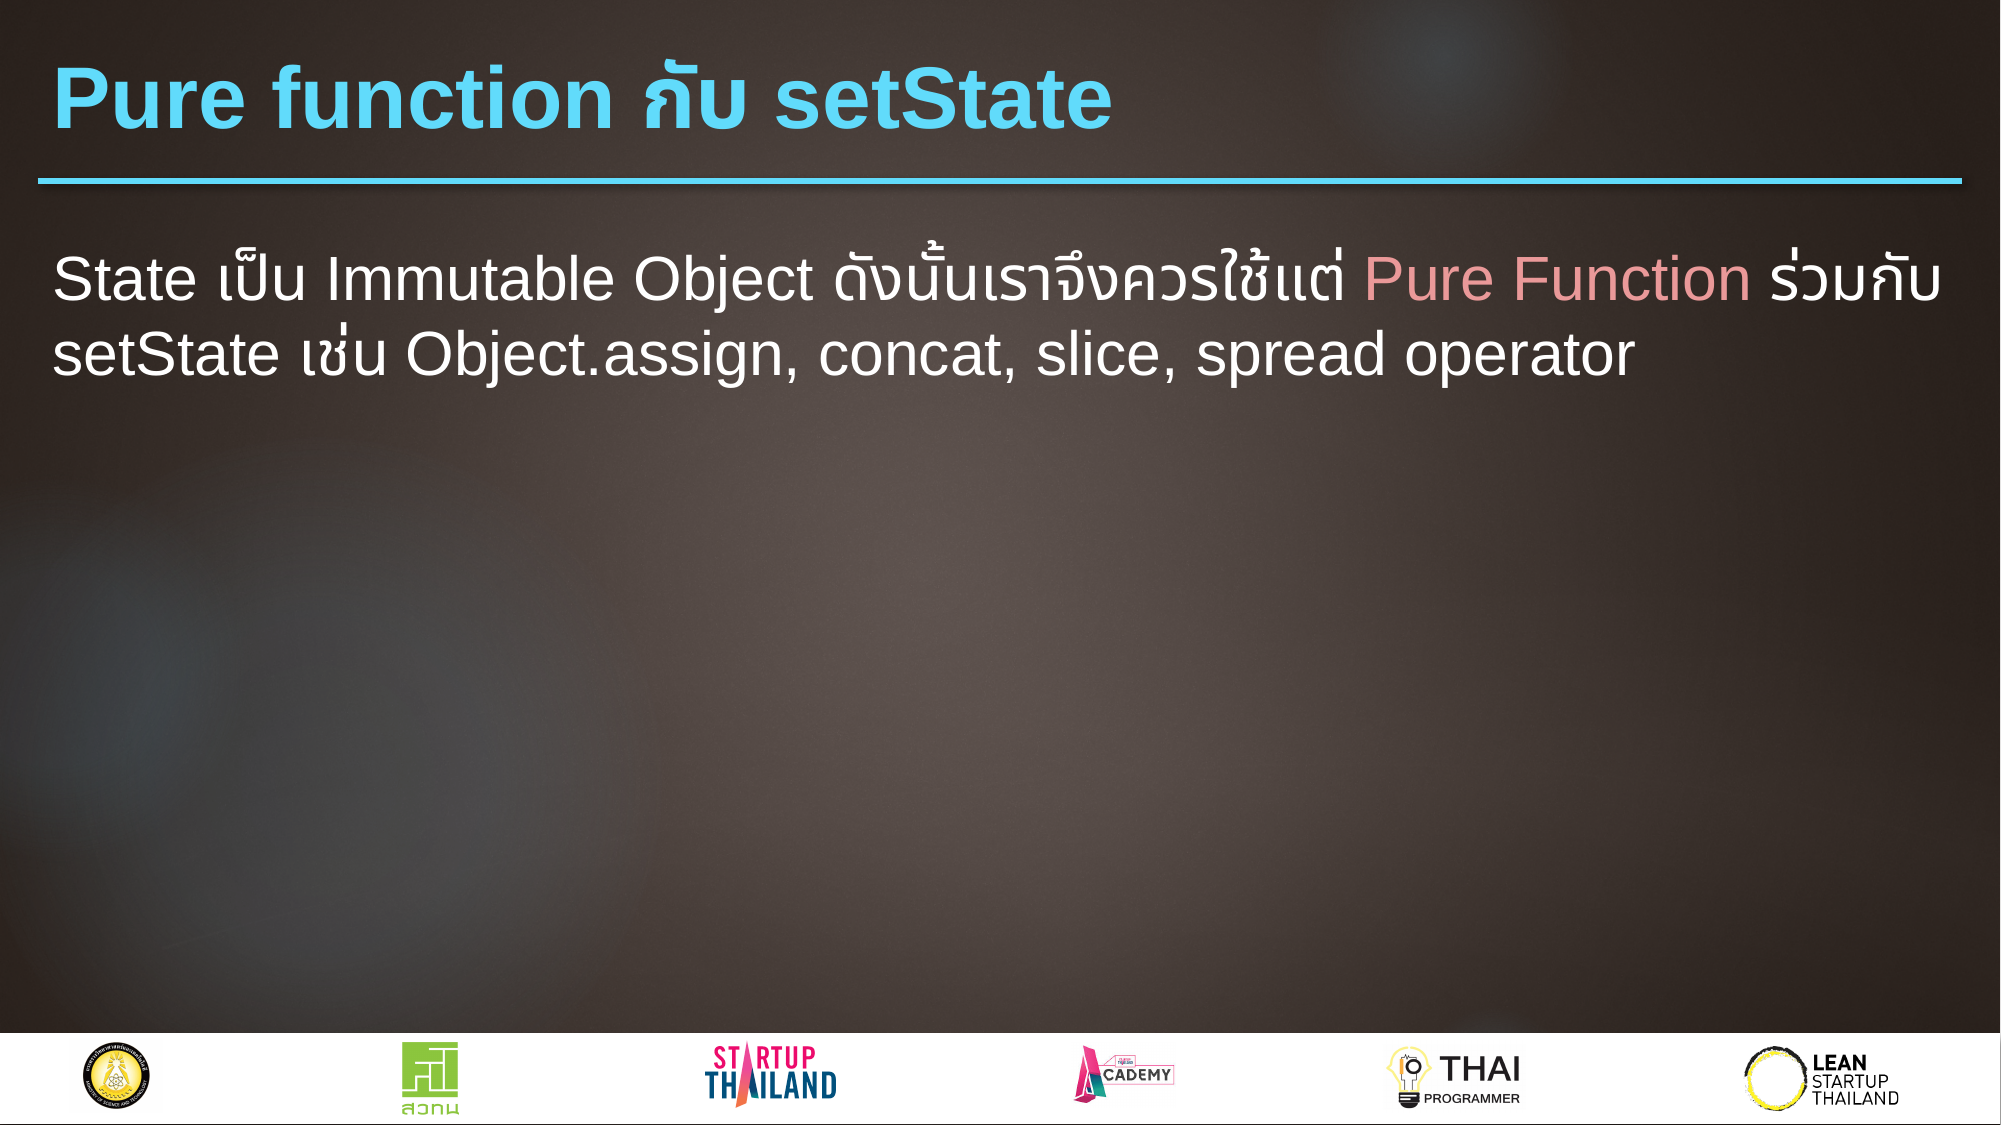

# Pure function กับ setState
State เป็น Immutable Object ดังนั้นเราจึงควรใช้แต่ Pure Function ร่วมกับ setState เช่น Object.assign, concat, slice, spread operator